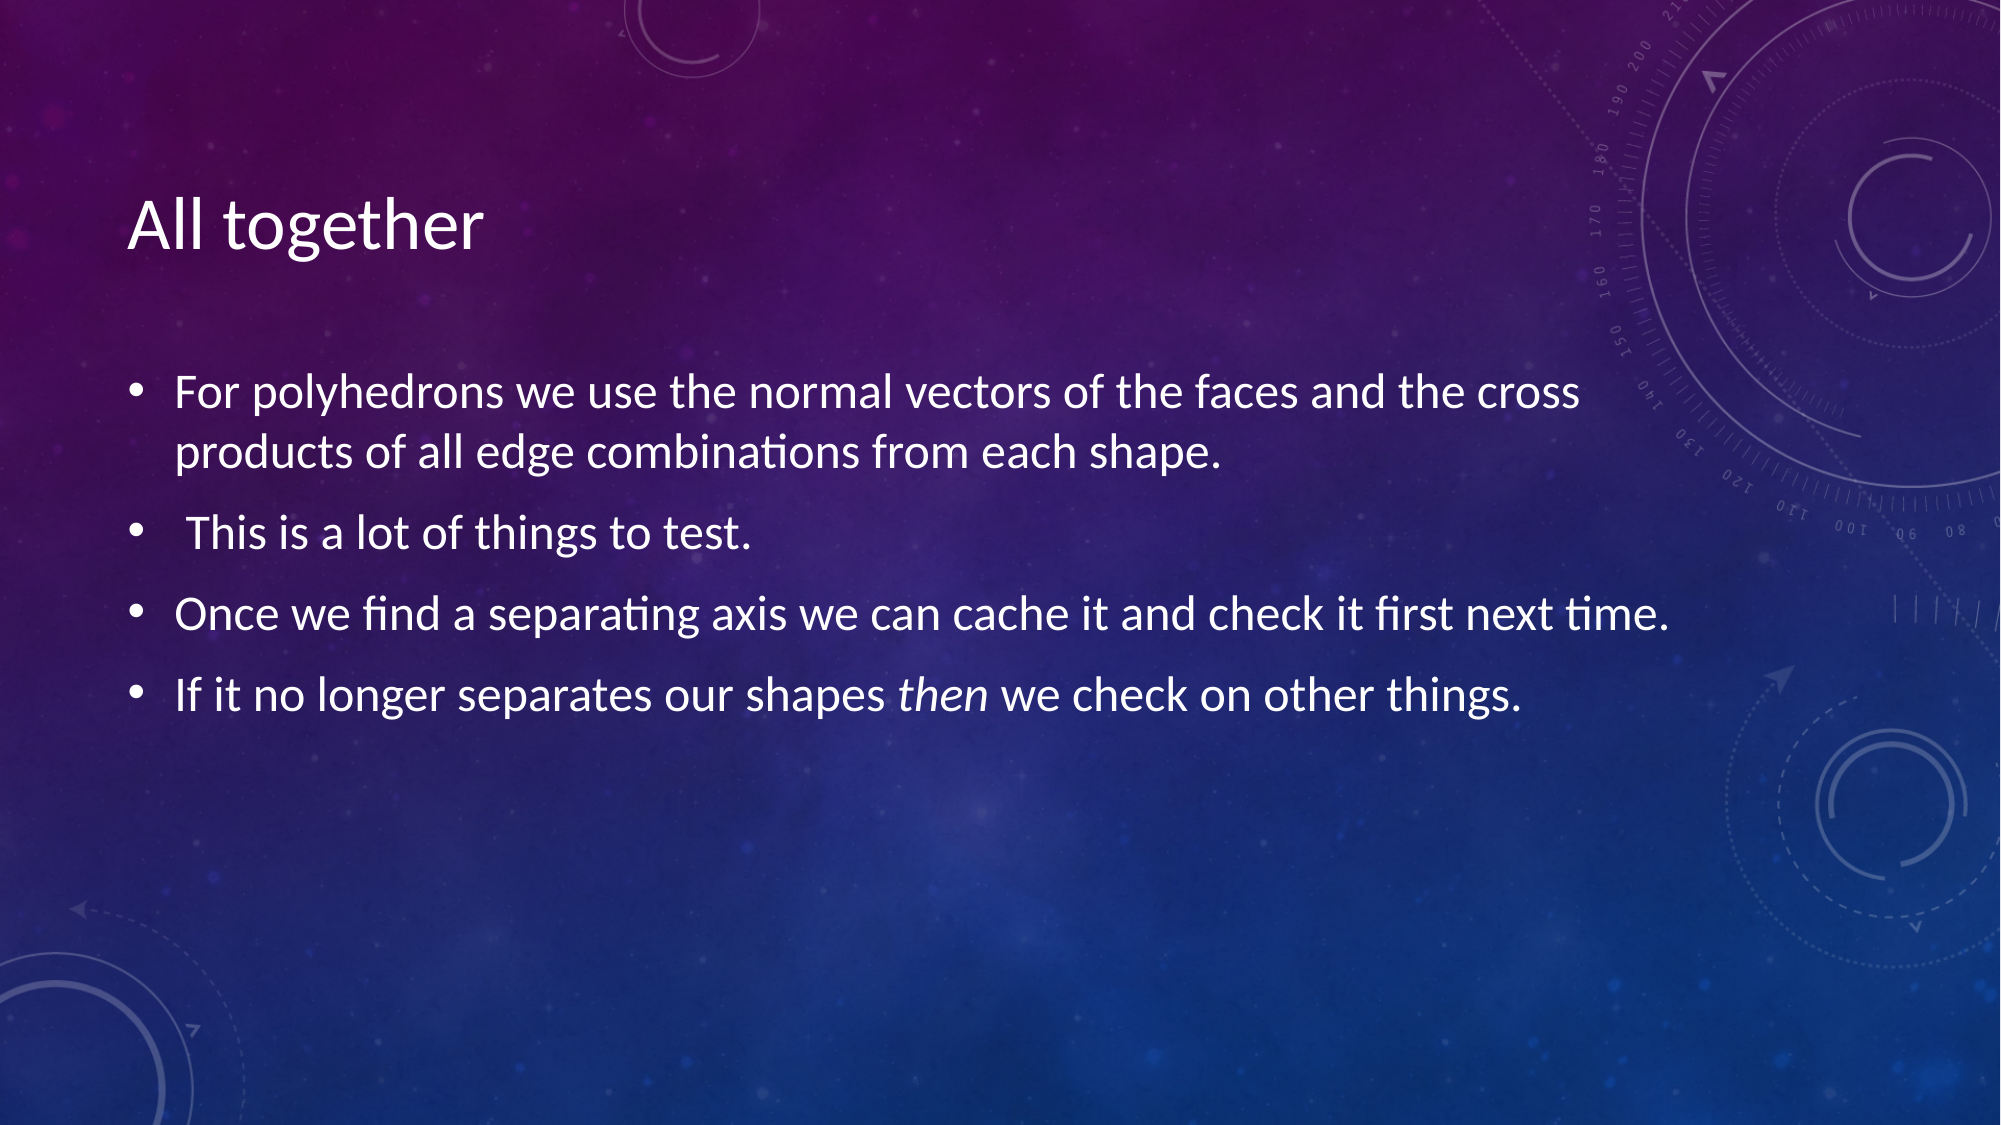

# All together
For polyhedrons we use the normal vectors of the faces and the cross products of all edge combinations from each shape.
 This is a lot of things to test.
Once we find a separating axis we can cache it and check it first next time.
If it no longer separates our shapes then we check on other things.